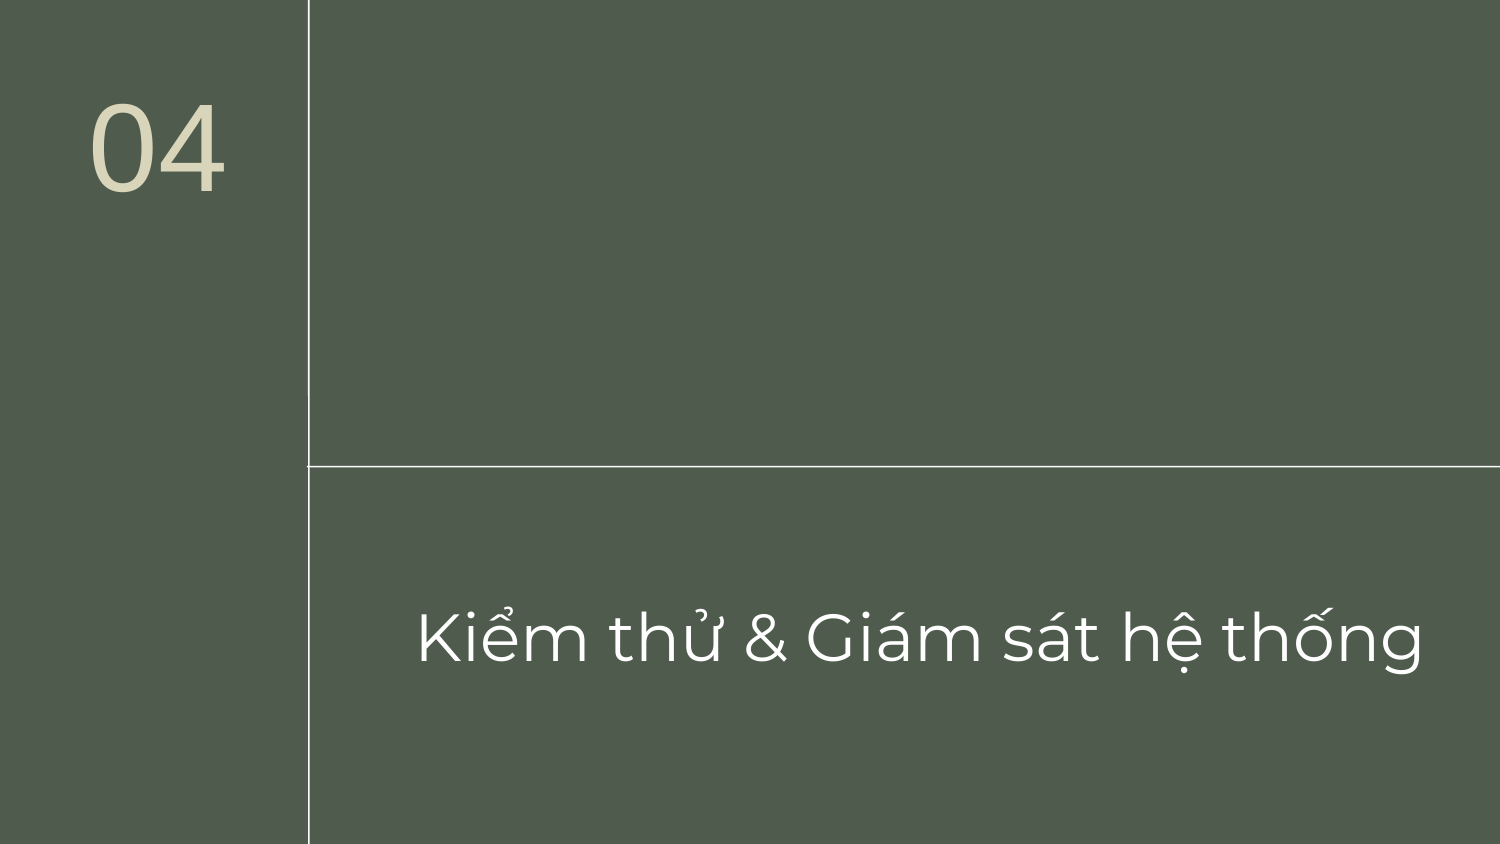

04
# Kiểm thử & Giám sát hệ thống